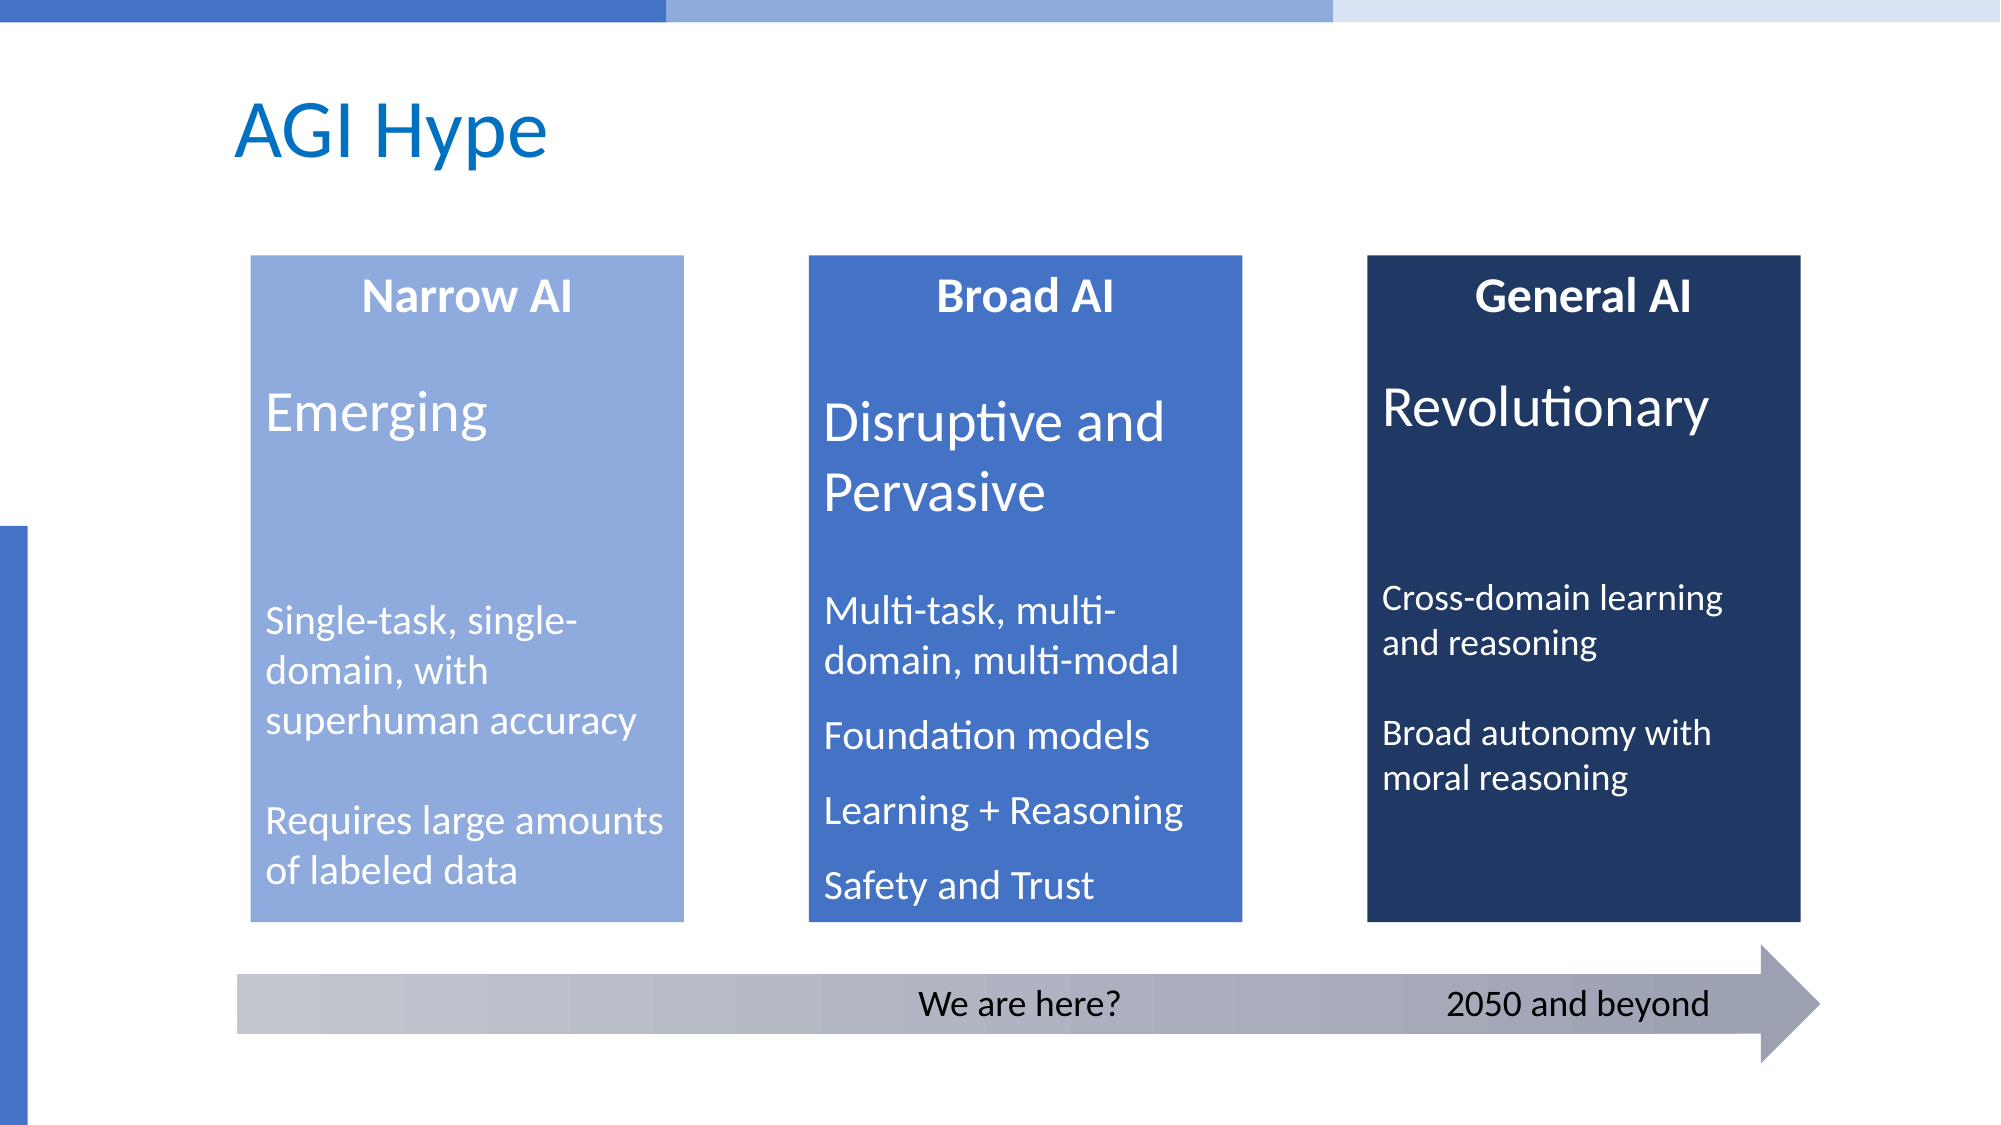

# AGI Hype
Narrow AI

Emerging

Single-task, single-domain, with superhuman accuracy

Requires large amounts of labeled data
Broad AI

Disruptive and Pervasive

Multi-task, multi-domain, multi-modal
Foundation models
Learning + Reasoning
Safety and Trust

General AI

Revolutionary

Cross-domain learning and reasoning

Broad autonomy with moral reasoning

We are here?
2050 and beyond